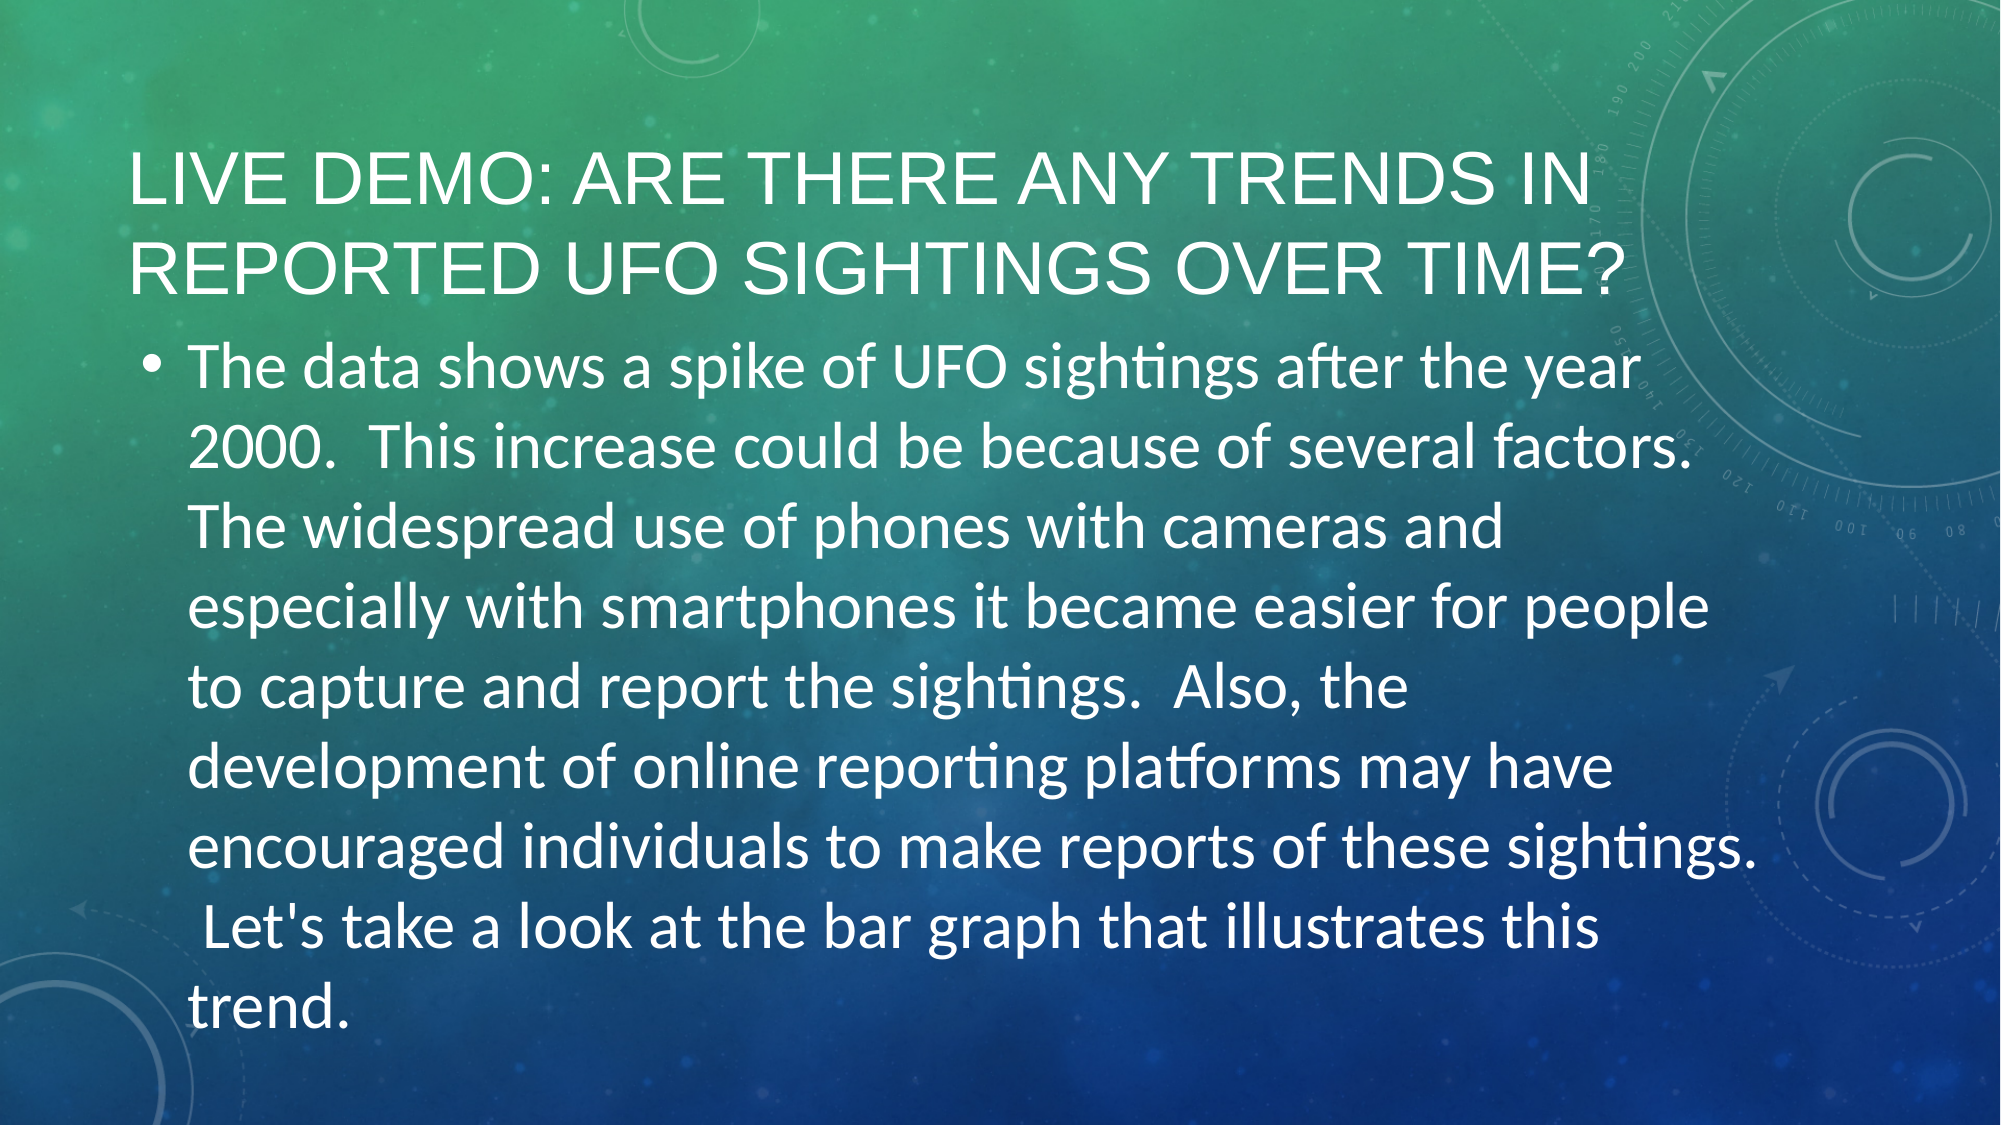

# Live DEMO: Are there any trends in reported UFO sightings over time?
The data shows a spike of UFO sightings after the year 2000.  This increase could be because of several factors.  The widespread use of phones with cameras and especially with smartphones it became easier for people to capture and report the sightings.  Also, the development of online reporting platforms may have encouraged individuals to make reports of these sightings.  Let's take a look at the bar graph that illustrates this trend.